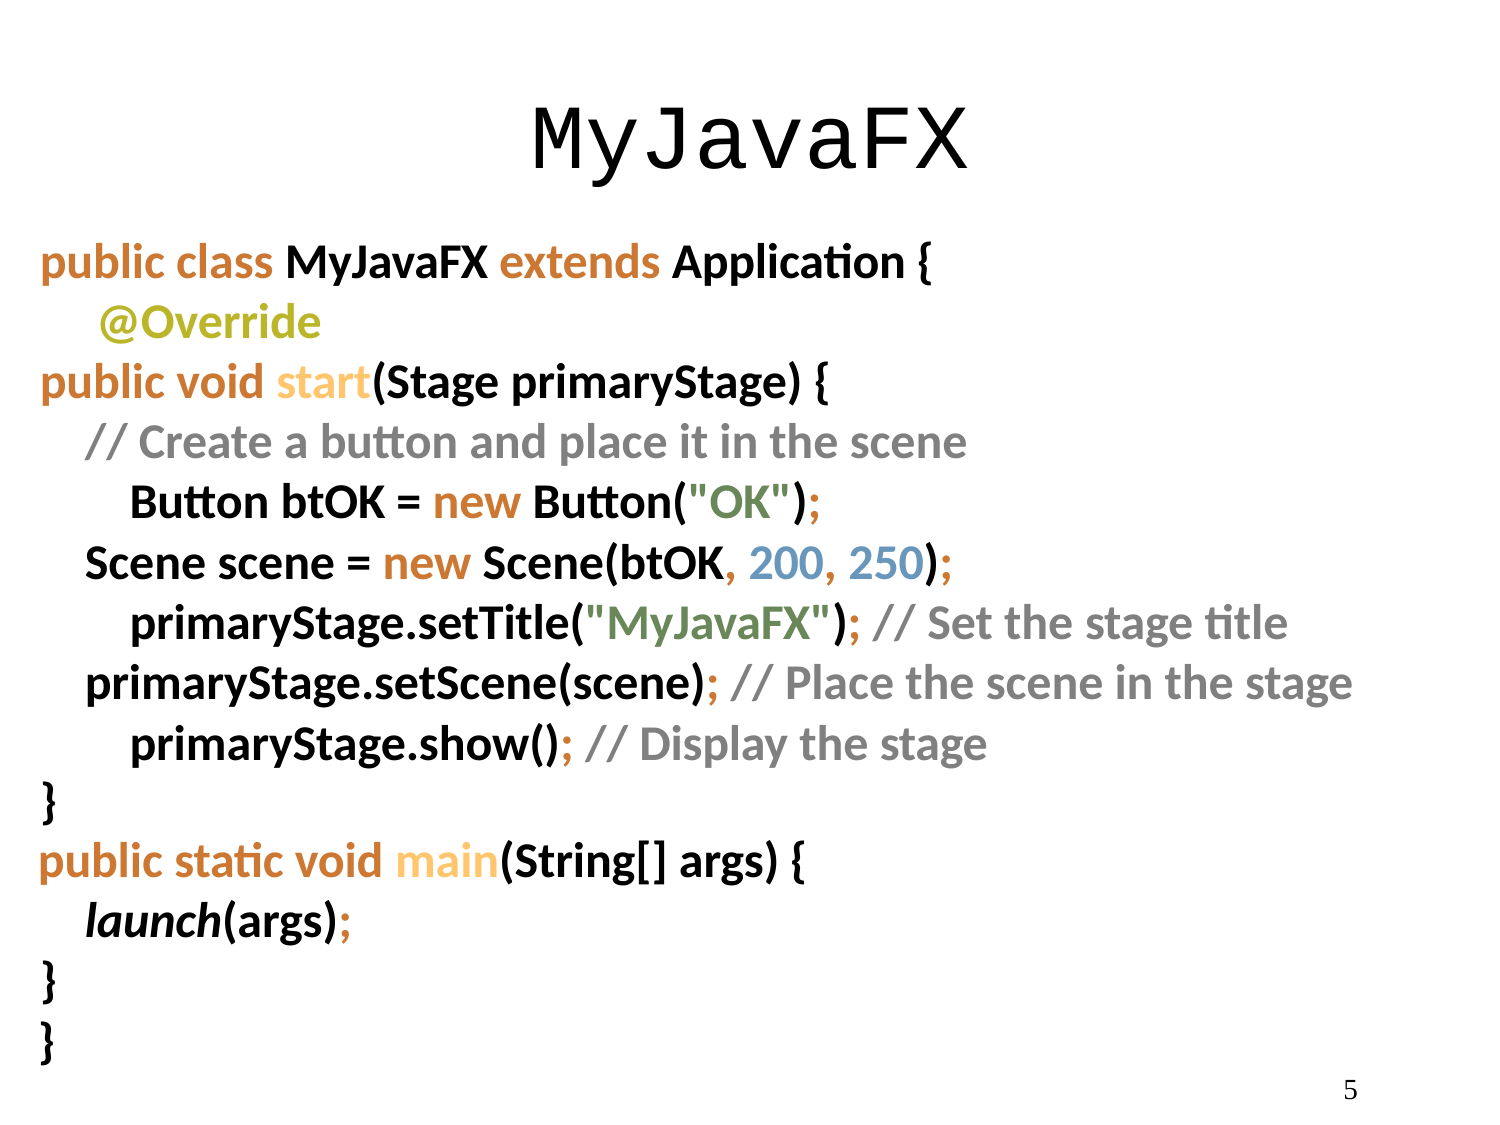

# MyJavaFX
public class MyJavaFX extends Application {  @Override
public void start(Stage primaryStage) {
// Create a button and place it in the scene  Button btOK = new Button("OK");
Scene scene = new Scene(btOK, 200, 250);  primaryStage.setTitle("MyJavaFX"); // Set the stage title
primaryStage.setScene(scene); // Place the scene in the stage  primaryStage.show(); // Display the stage
}
public static void main(String[] args) {
launch(args);
}
}
5